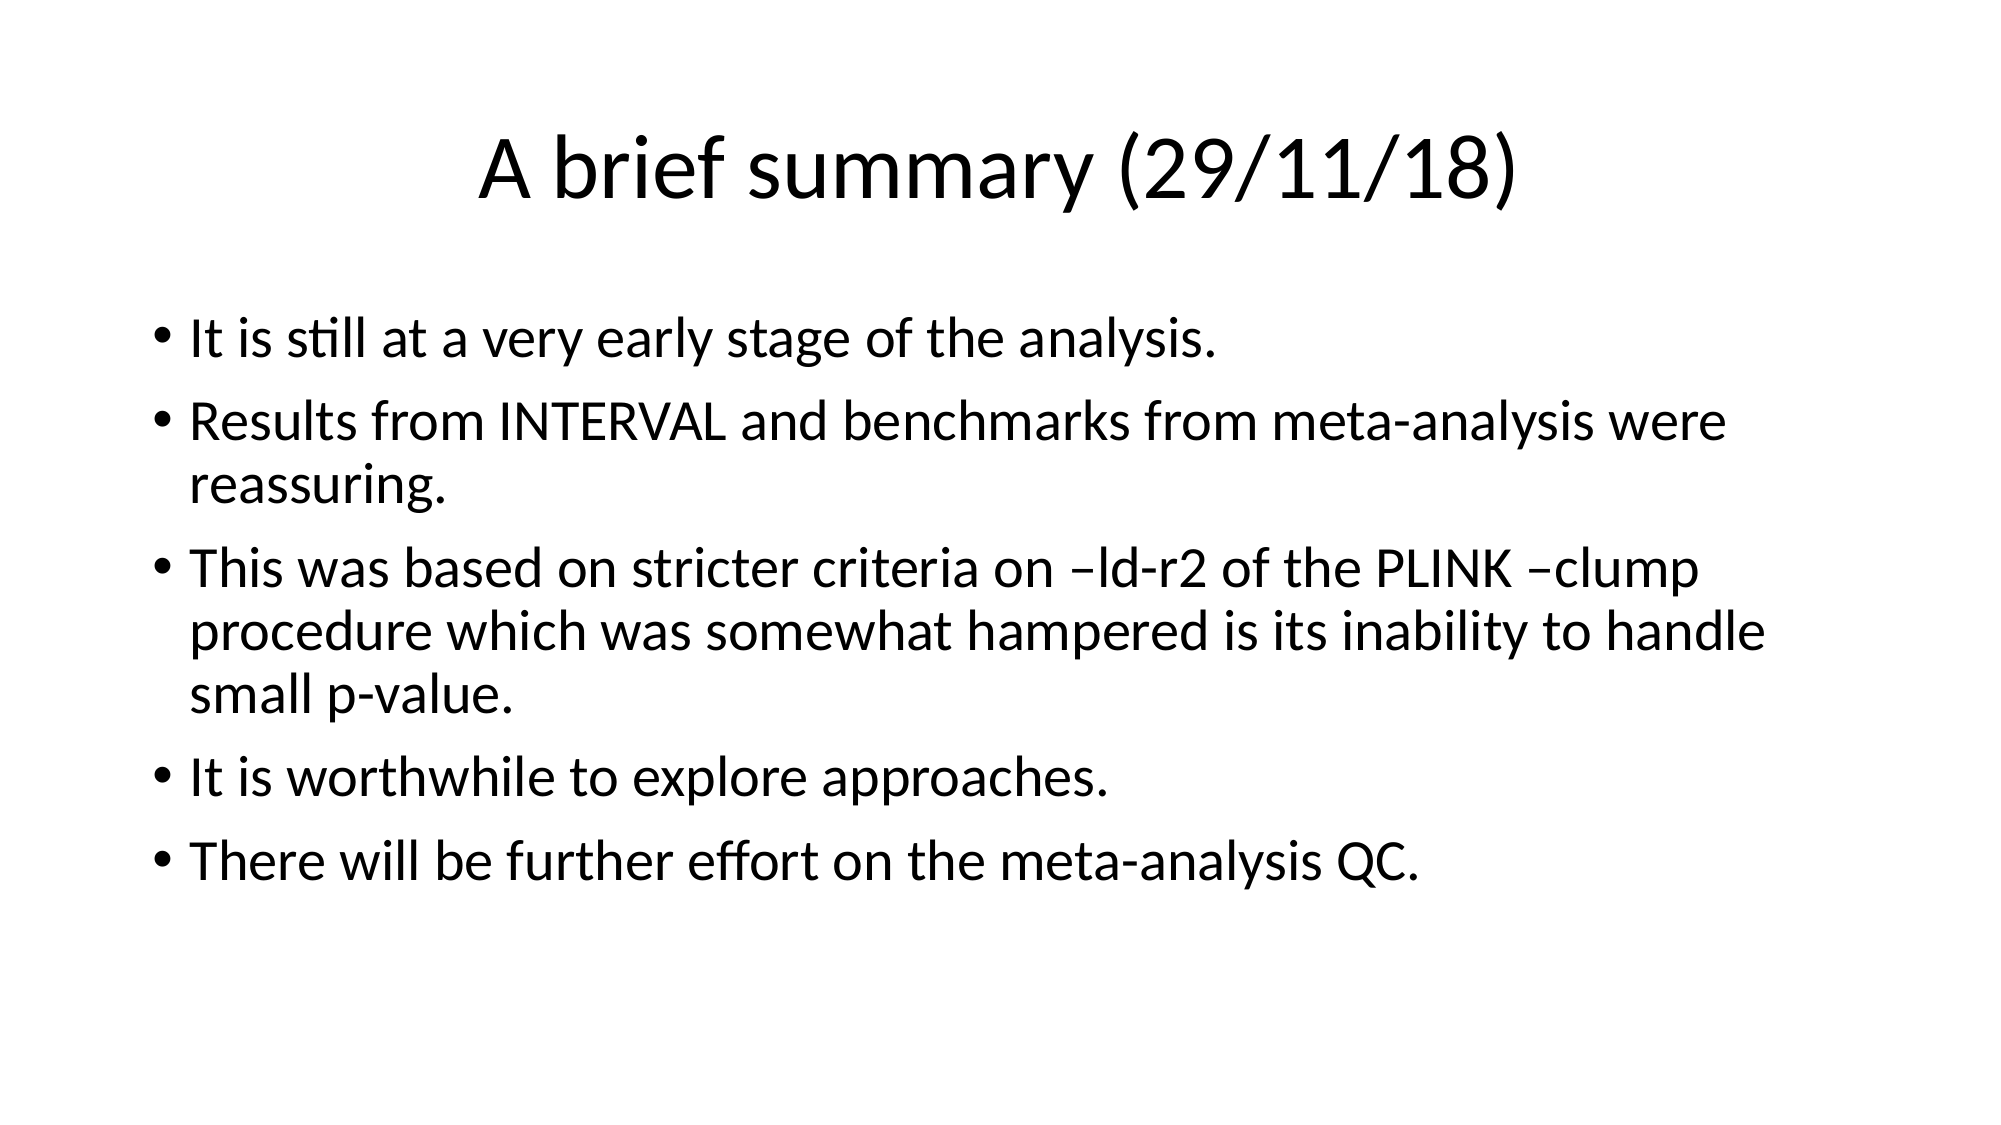

# A brief summary (29/11/18)
It is still at a very early stage of the analysis.
Results from INTERVAL and benchmarks from meta-analysis were reassuring.
This was based on stricter criteria on –ld-r2 of the PLINK –clump procedure which was somewhat hampered is its inability to handle small p-value.
It is worthwhile to explore approaches.
There will be further effort on the meta-analysis QC.